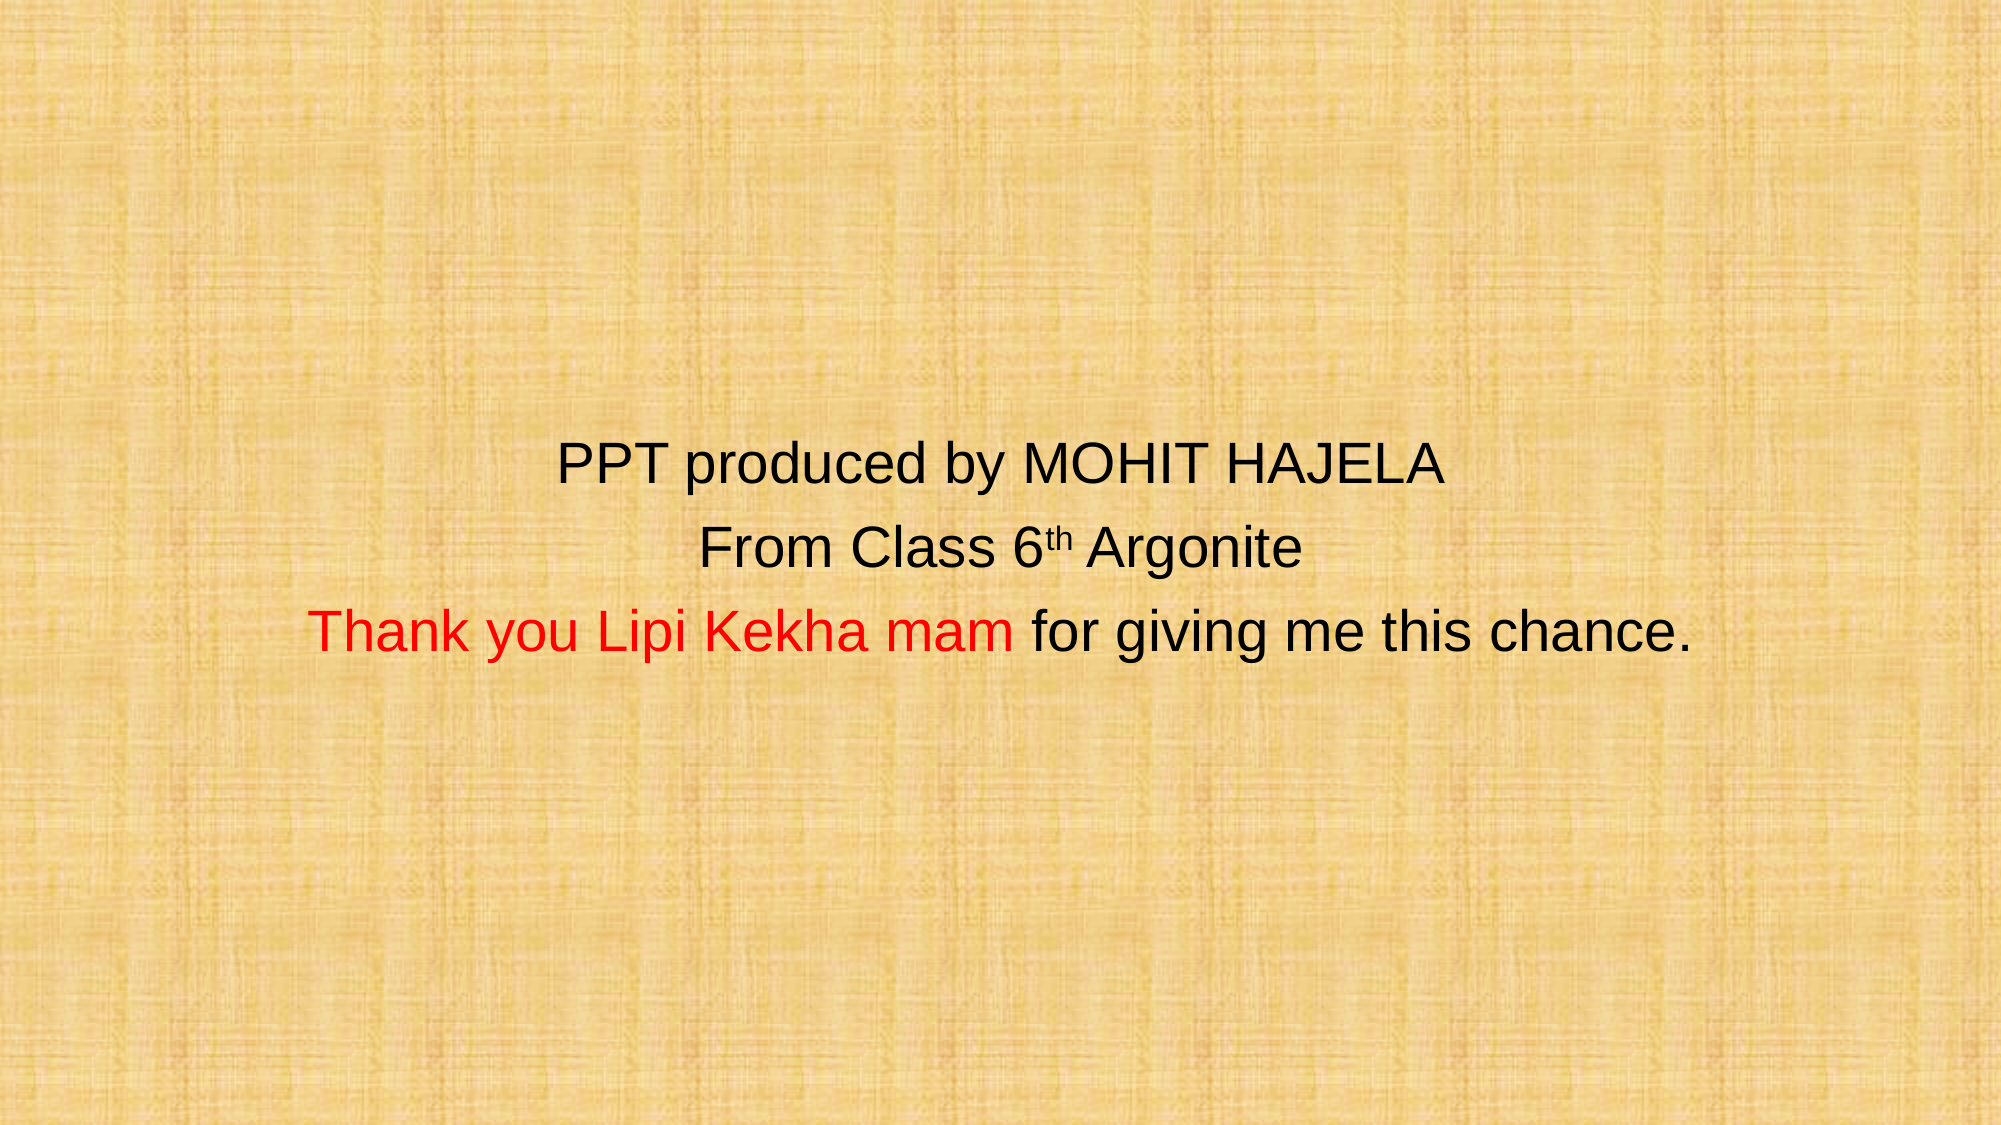

PPT produced by MOHIT HAJELA
From Class 6th Argonite
Thank you Lipi Kekha mam for giving me this chance.

#